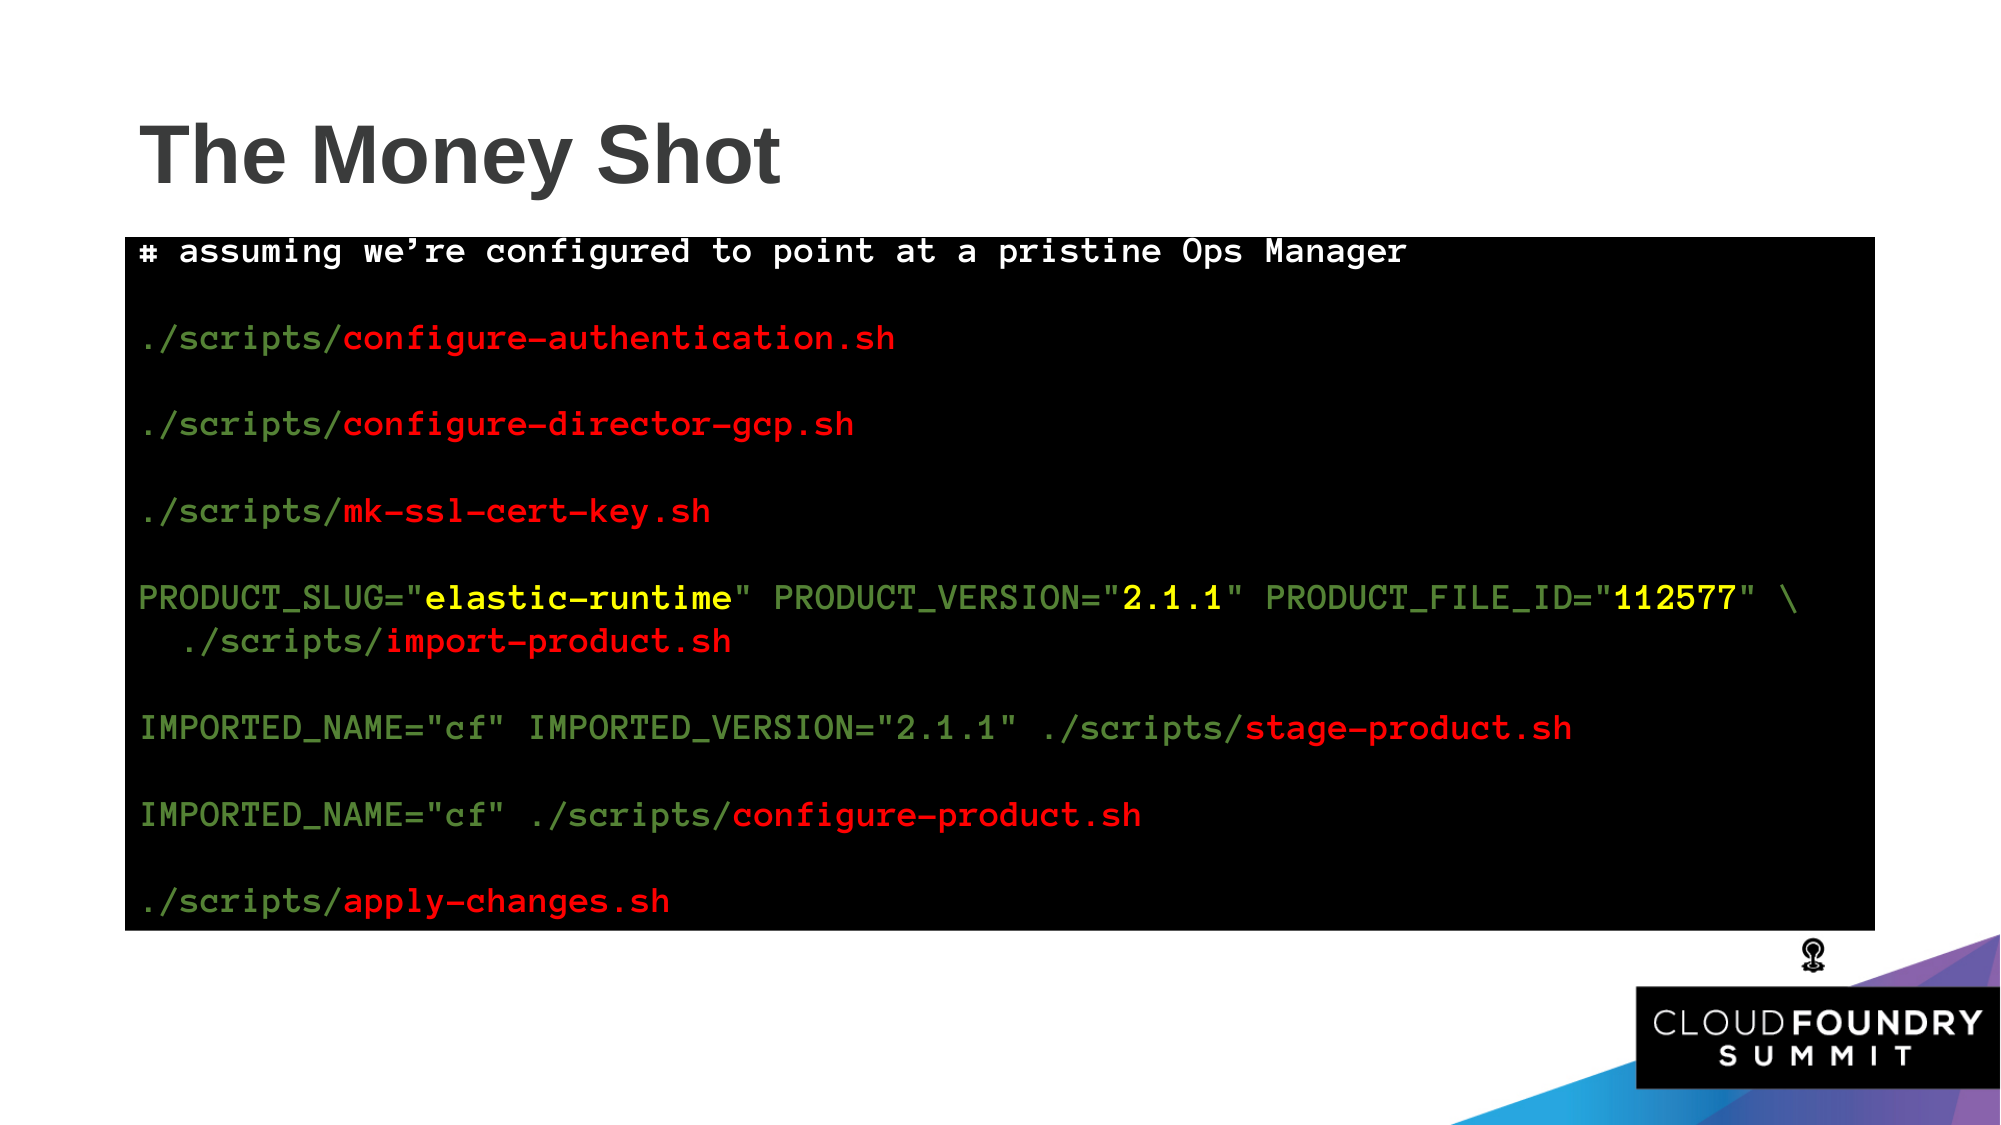

The Money Shot

# assuming we’re configured to point at a pristine Ops Manager

./scripts/configure-authentication.sh

./scripts/configure-director-gcp.sh

./scripts/mk-ssl-cert-key.sh

PRODUCT_SLUG="elastic-runtime" PRODUCT_VERSION="2.1.1" PRODUCT_FILE_ID="112577" \
  ./scripts/import-product.sh

IMPORTED_NAME="cf" IMPORTED_VERSION="2.1.1" ./scripts/stage-product.sh

IMPORTED_NAME="cf" ./scripts/configure-product.sh

./scripts/apply-changes.sh